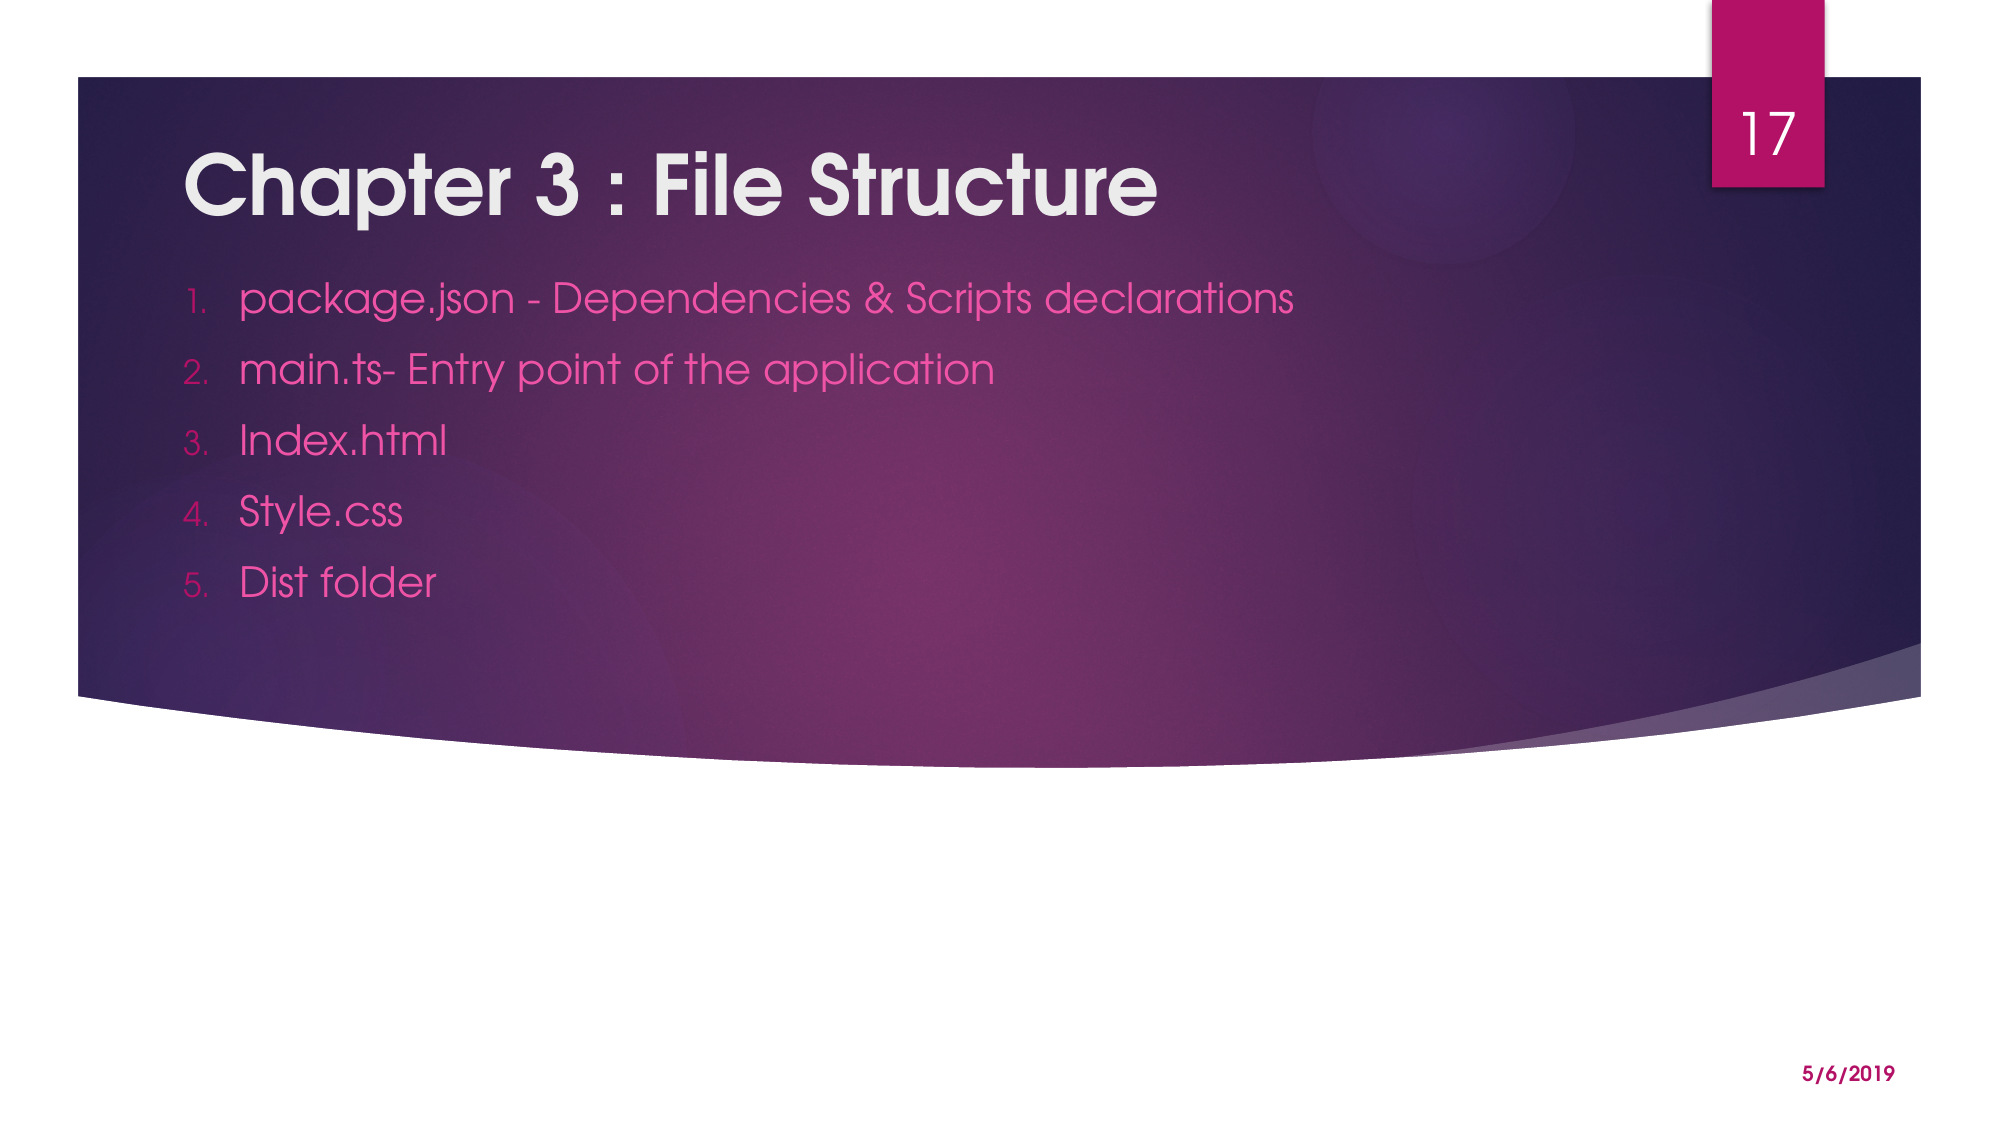

17
# Chapter 3 : File Structure
package.json - Dependencies & Scripts declarations
main.ts- Entry point of the application
Index.html
Style.css
Dist folder

5/6/2019